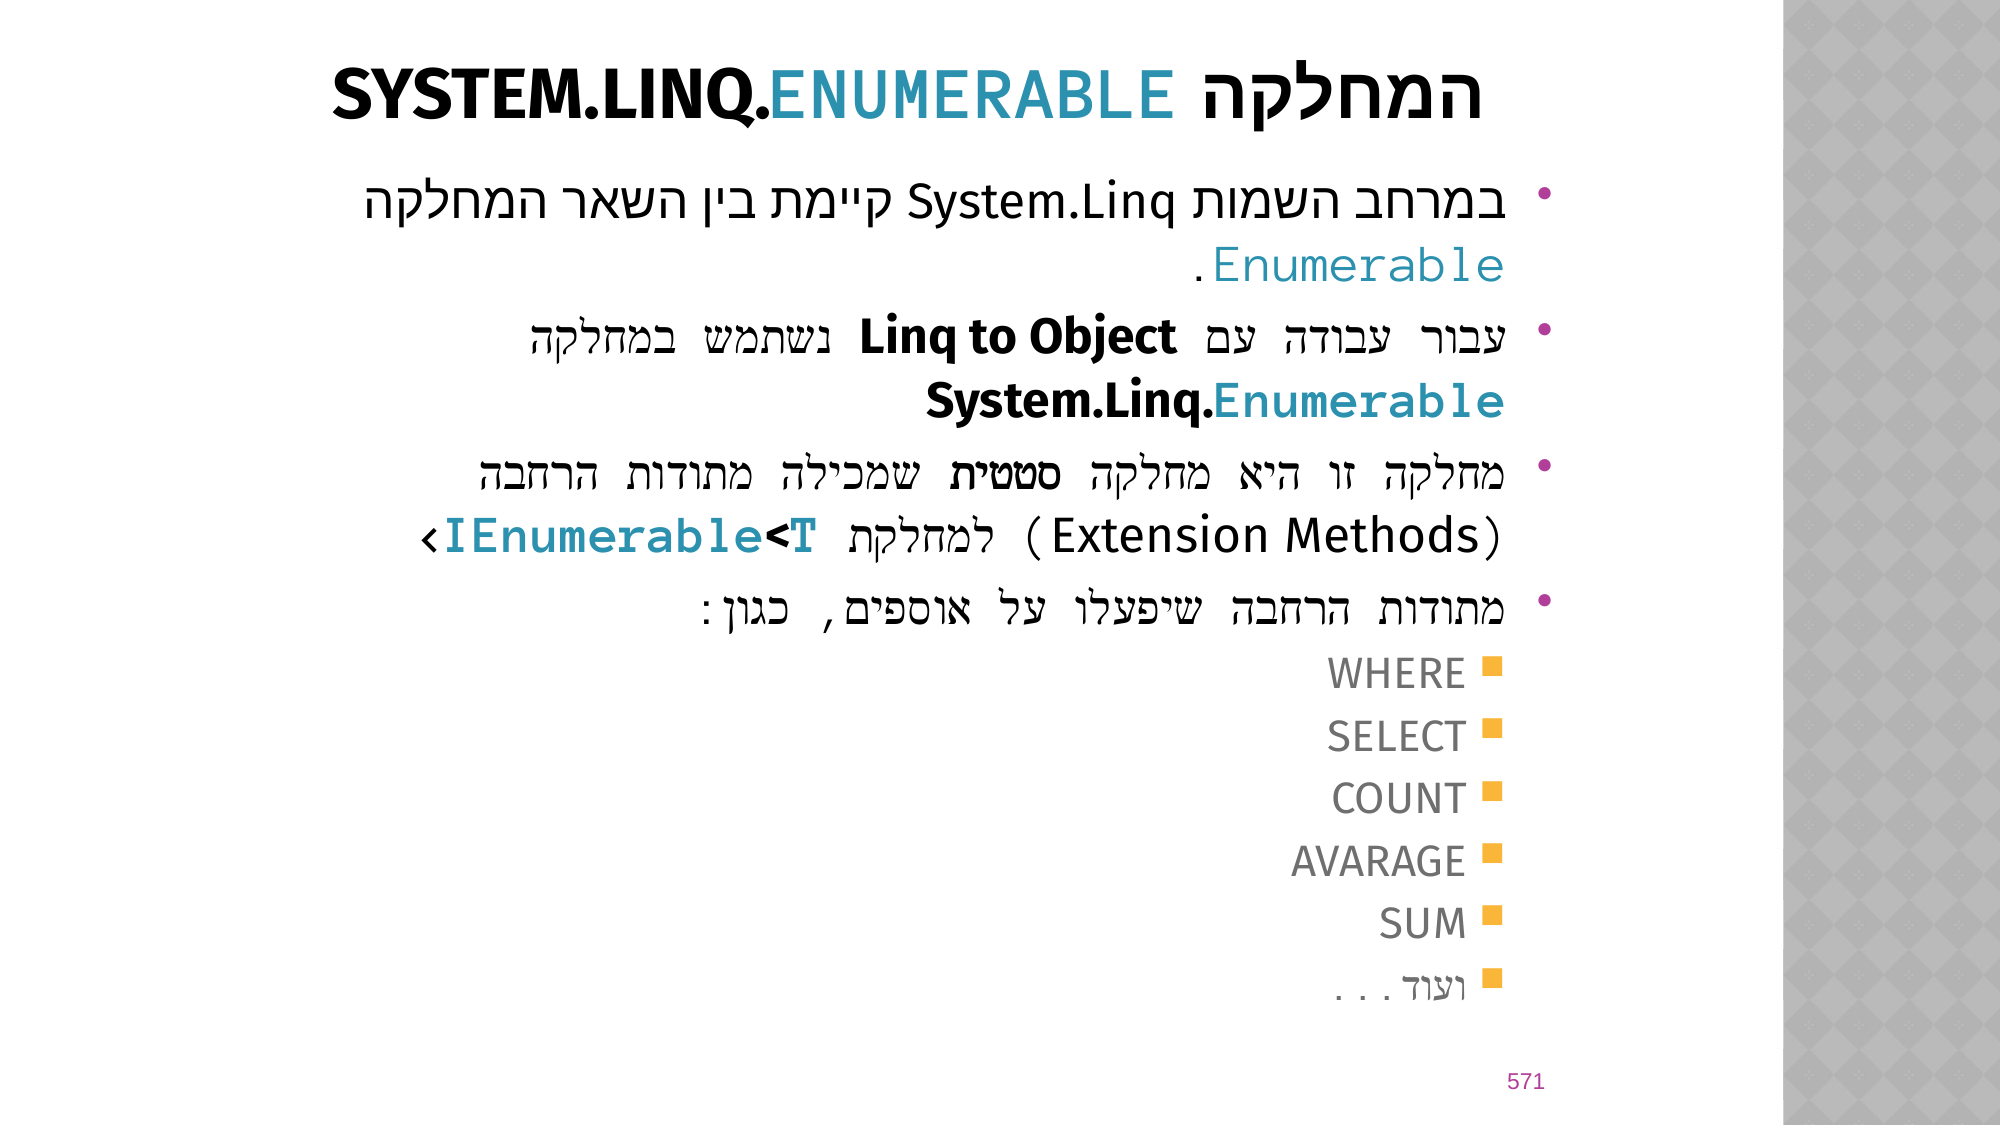

# המחלקה System.Linq.Enumerable
במרחב השמות System.Linq קיימת בין השאר המחלקה Enumerable.
עבור עבודה עם Linq to Object נשתמש במחלקה System.Linq.Enumerable
מחלקה זו היא מחלקה סטטית שמכילה מתודות הרחבה (Extension Methods) למחלקת IEnumerable<T>
מתודות הרחבה שיפעלו על אוספים, כגון:
WHERE
SELECT
COUNT
AVARAGE
SUM
ועוד...

571